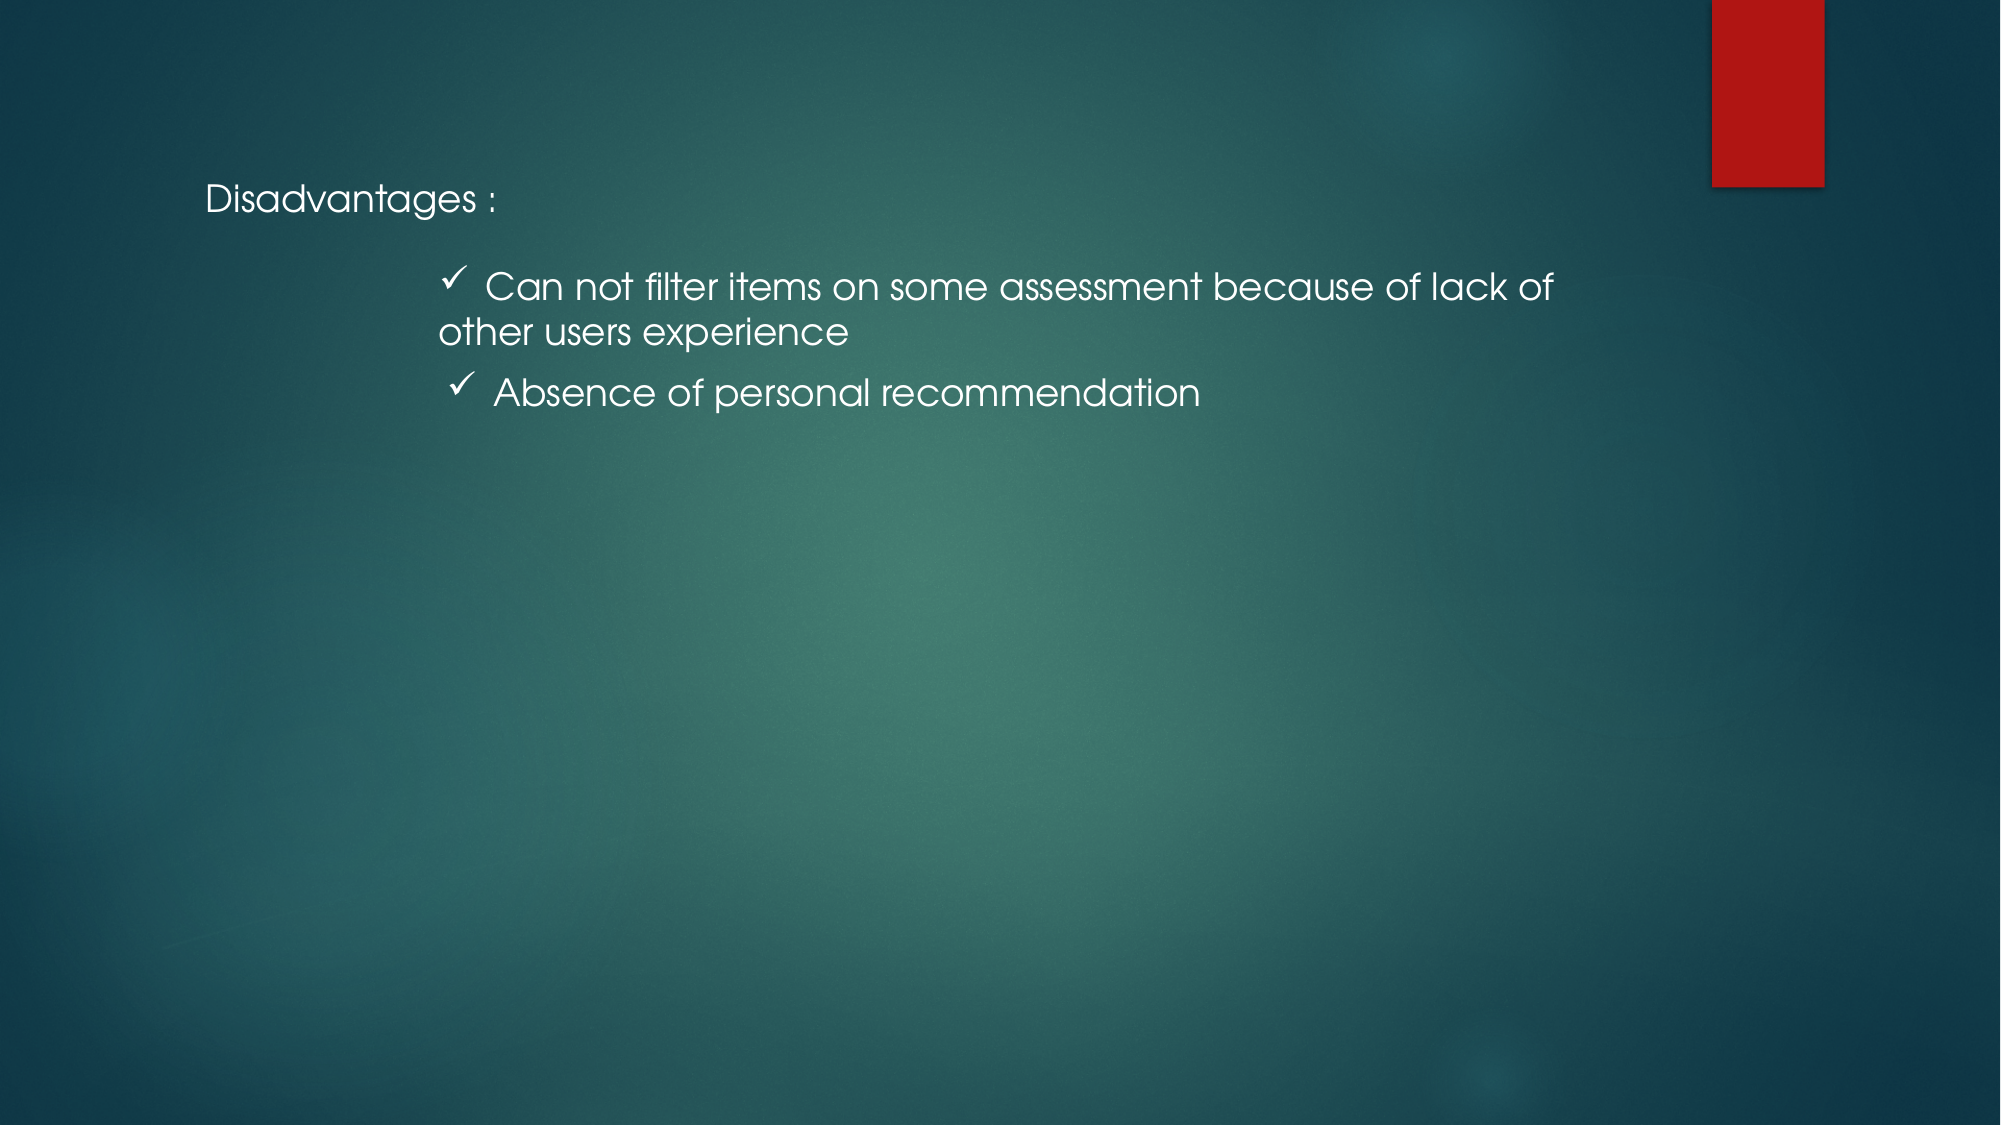

Disadvantages :
Can not filter items on some assessment because of lack of
other users experience
Absence of personal recommendation